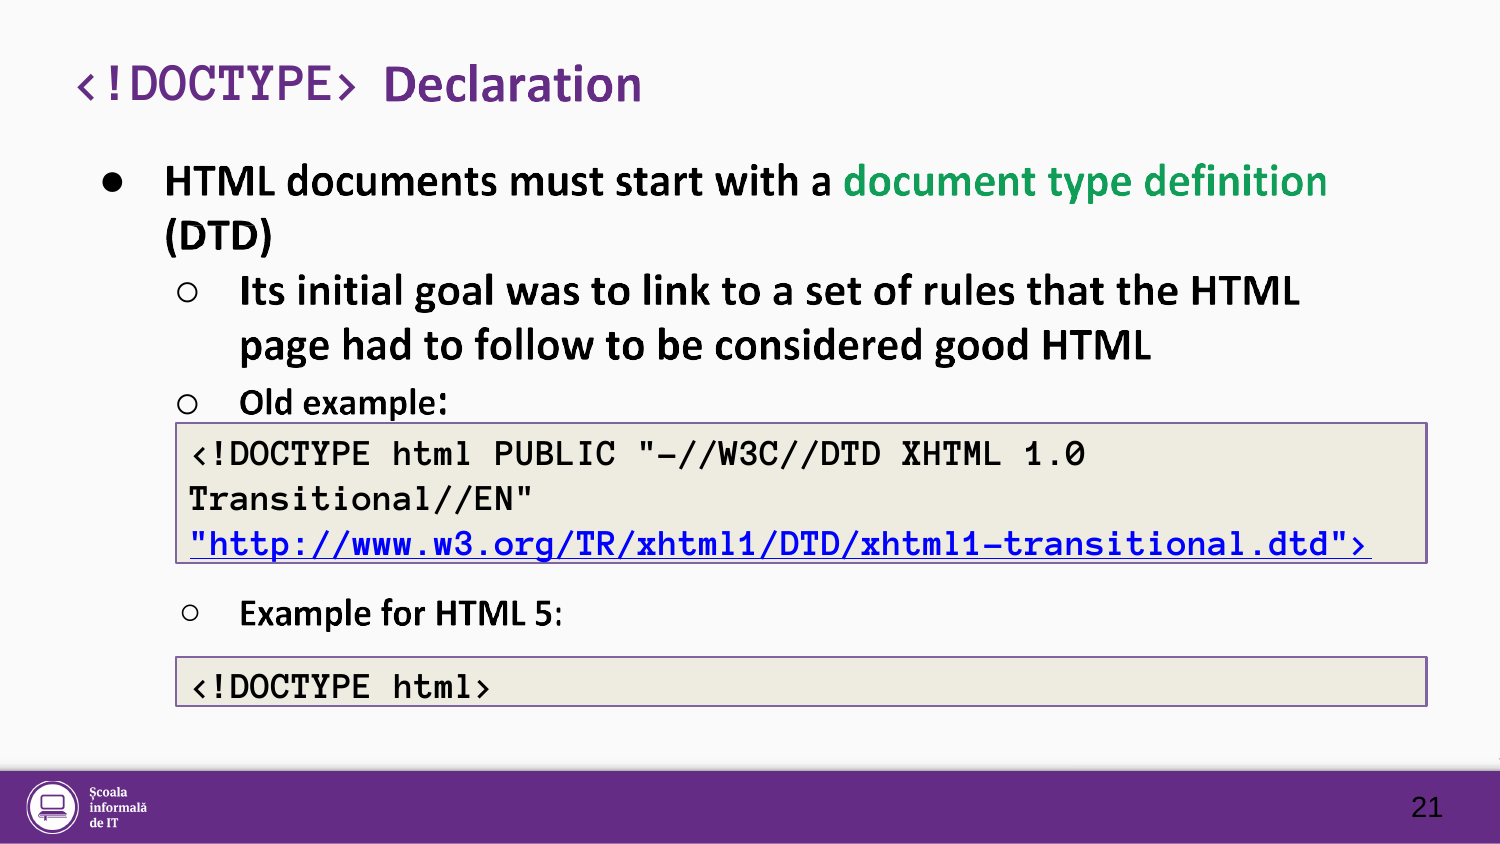

# <!DOCTYPE>

●

○

○

<!DOCTYPE html PUBLIC "-//W3C//DTD XHTML 1.0
Transitional//EN"
"http://www.w3.org/TR/xhtml1/DTD/xhtml1-transitional.dtd">
○

<!DOCTYPE html>

21